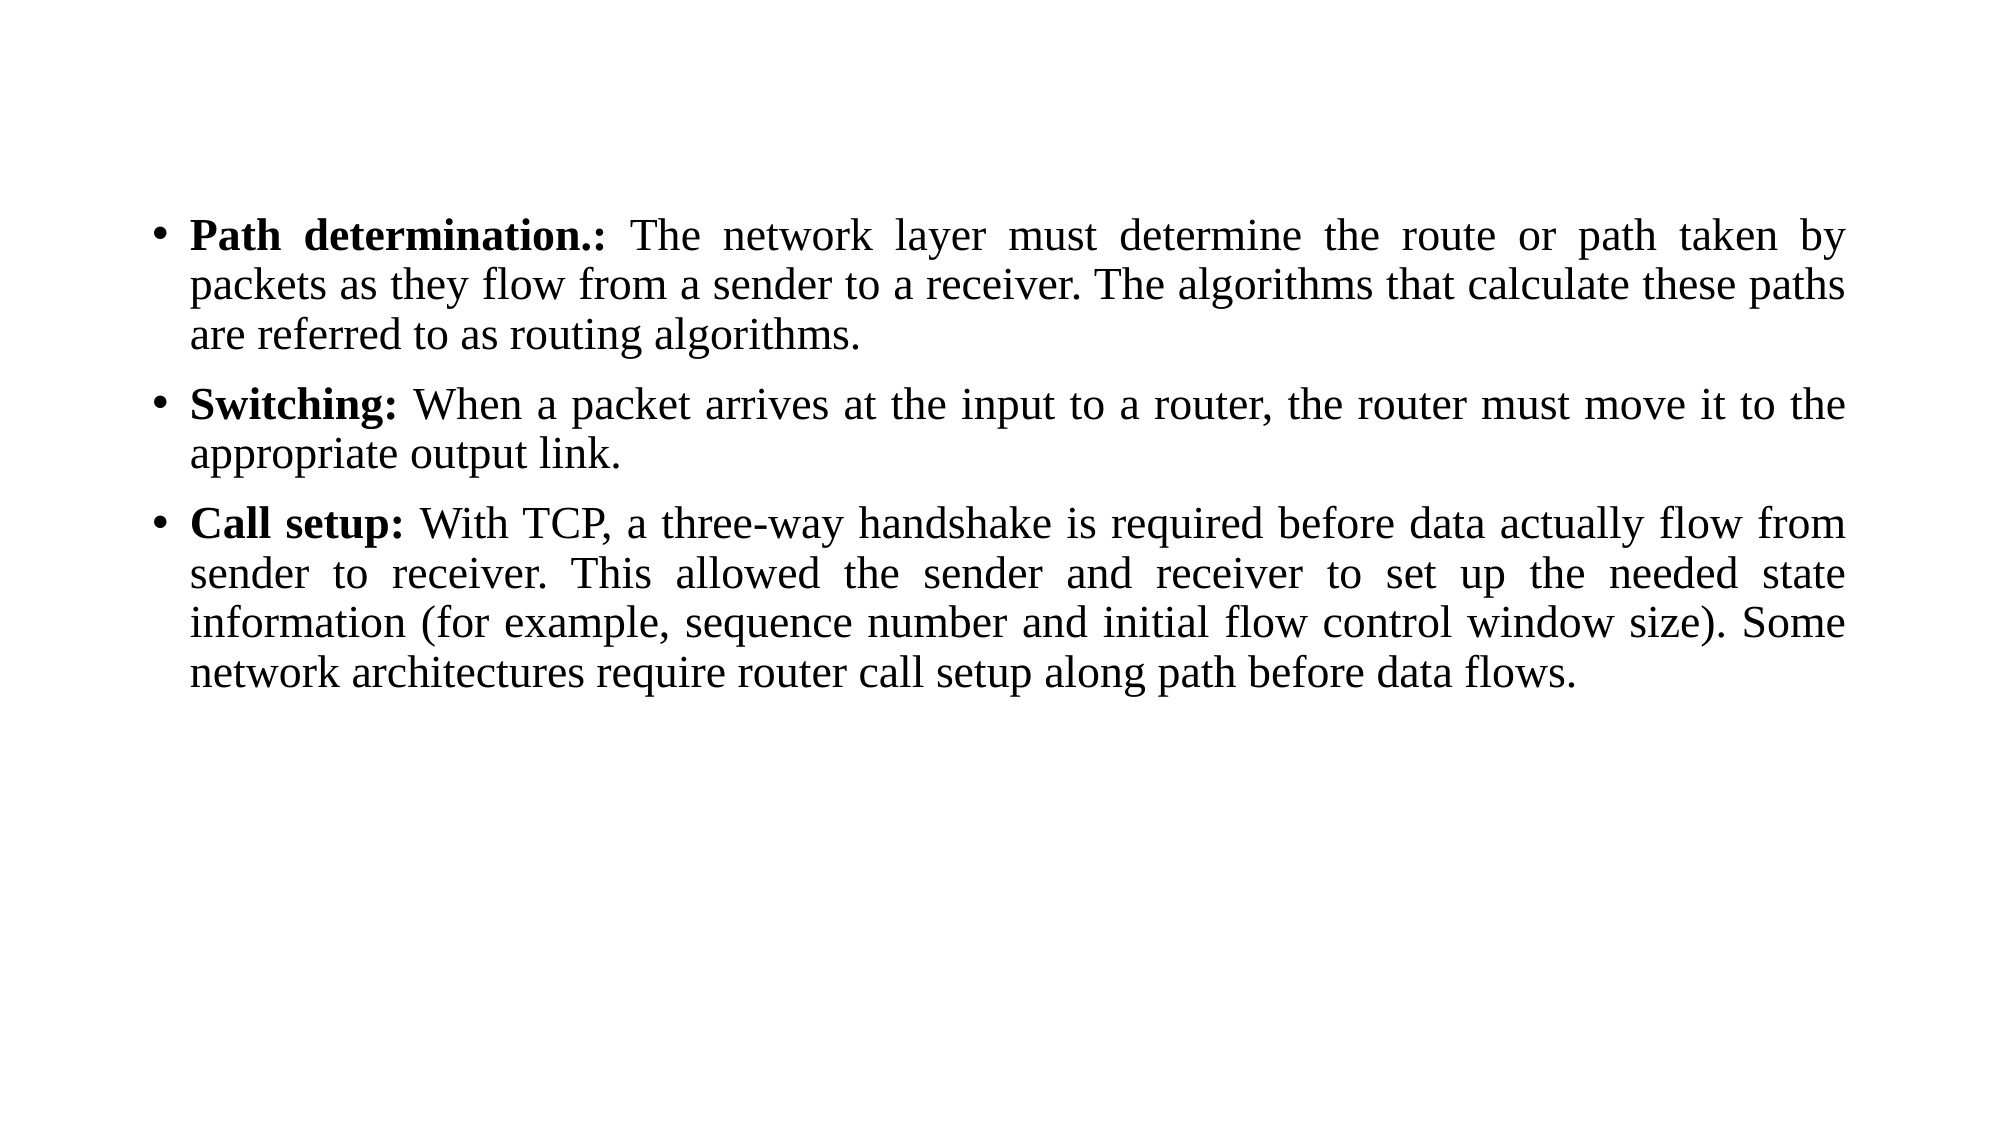

#
Path determination.: The network layer must determine the route or path taken by packets as they flow from a sender to a receiver. The algorithms that calculate these paths are referred to as routing algorithms.
Switching: When a packet arrives at the input to a router, the router must move it to the appropriate output link.
Call setup: With TCP, a three-way handshake is required before data actually flow from sender to receiver. This allowed the sender and receiver to set up the needed state information (for example, sequence number and initial flow control window size). Some network architectures require router call setup along path before data flows.